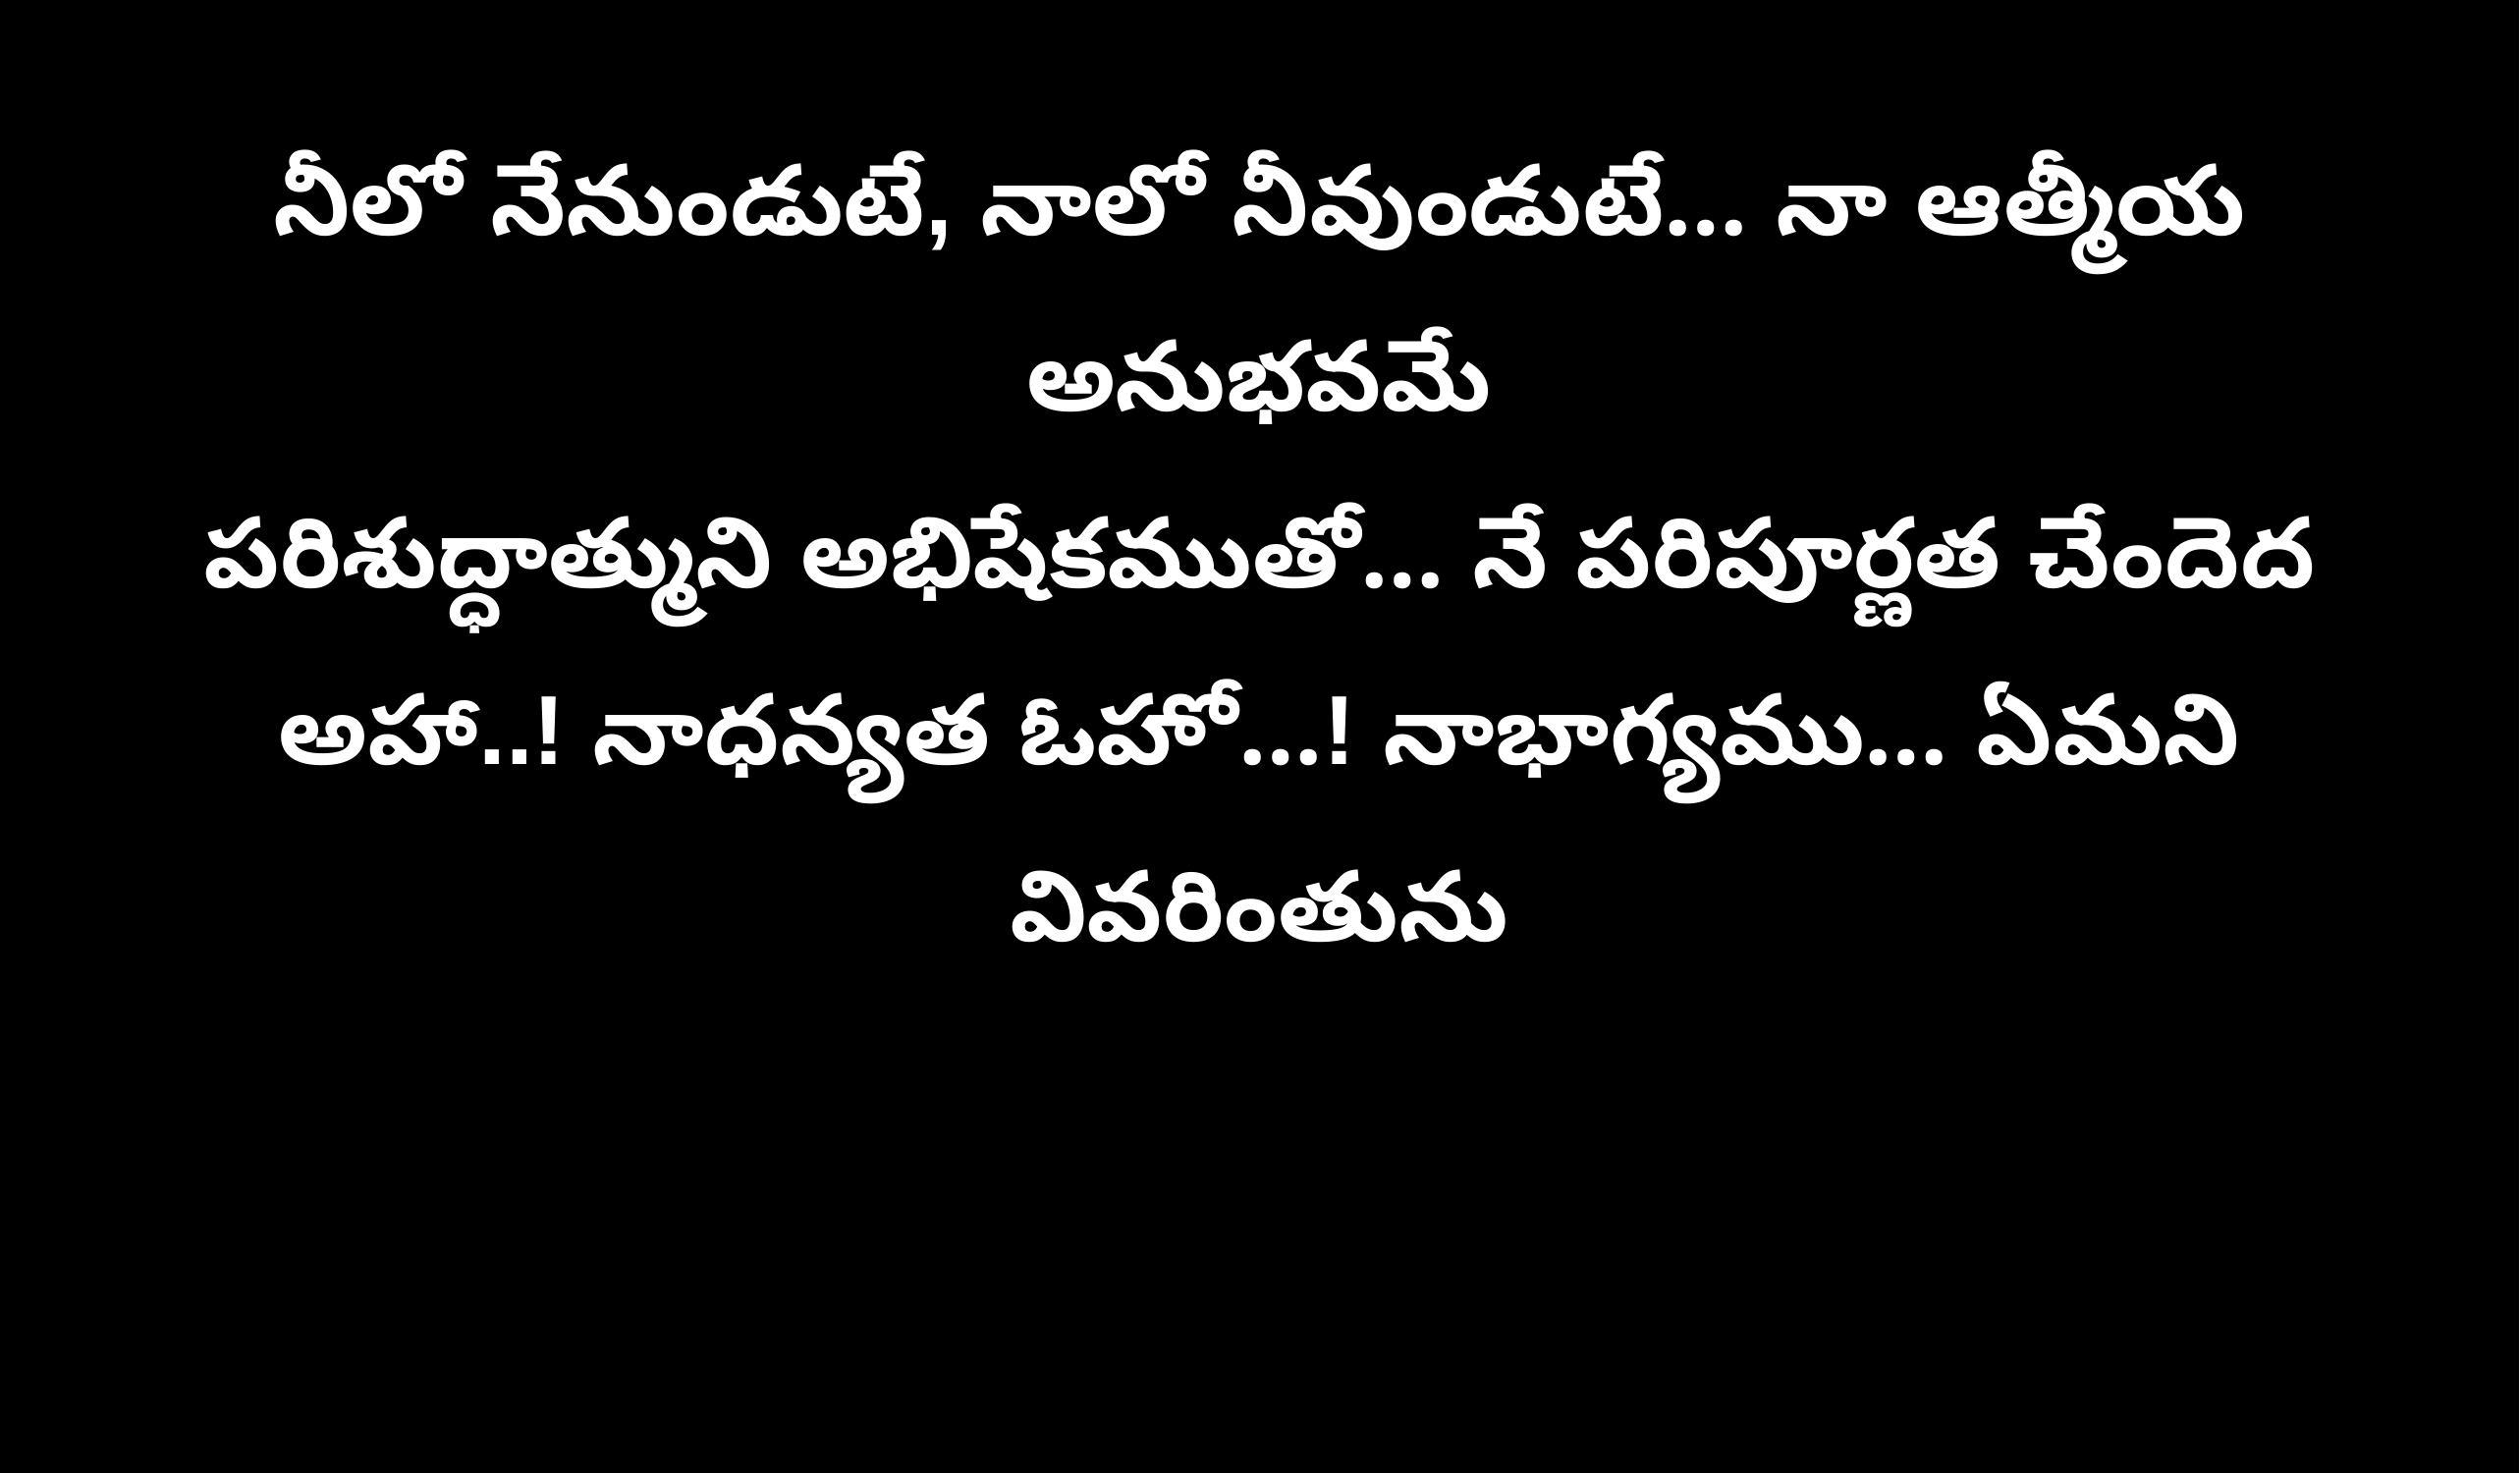

నీలో నేనుండుటే, నాలో నీవుండుటే… నా ఆత్మీయ అనుభవమే
పరిశుద్ధాత్ముని అభిషేకముతో… నే పరిపూర్ణత చేందెద
అహా..! నాధన్యత ఓహో…! నాభాగ్యము… ఏమని వివరింతును